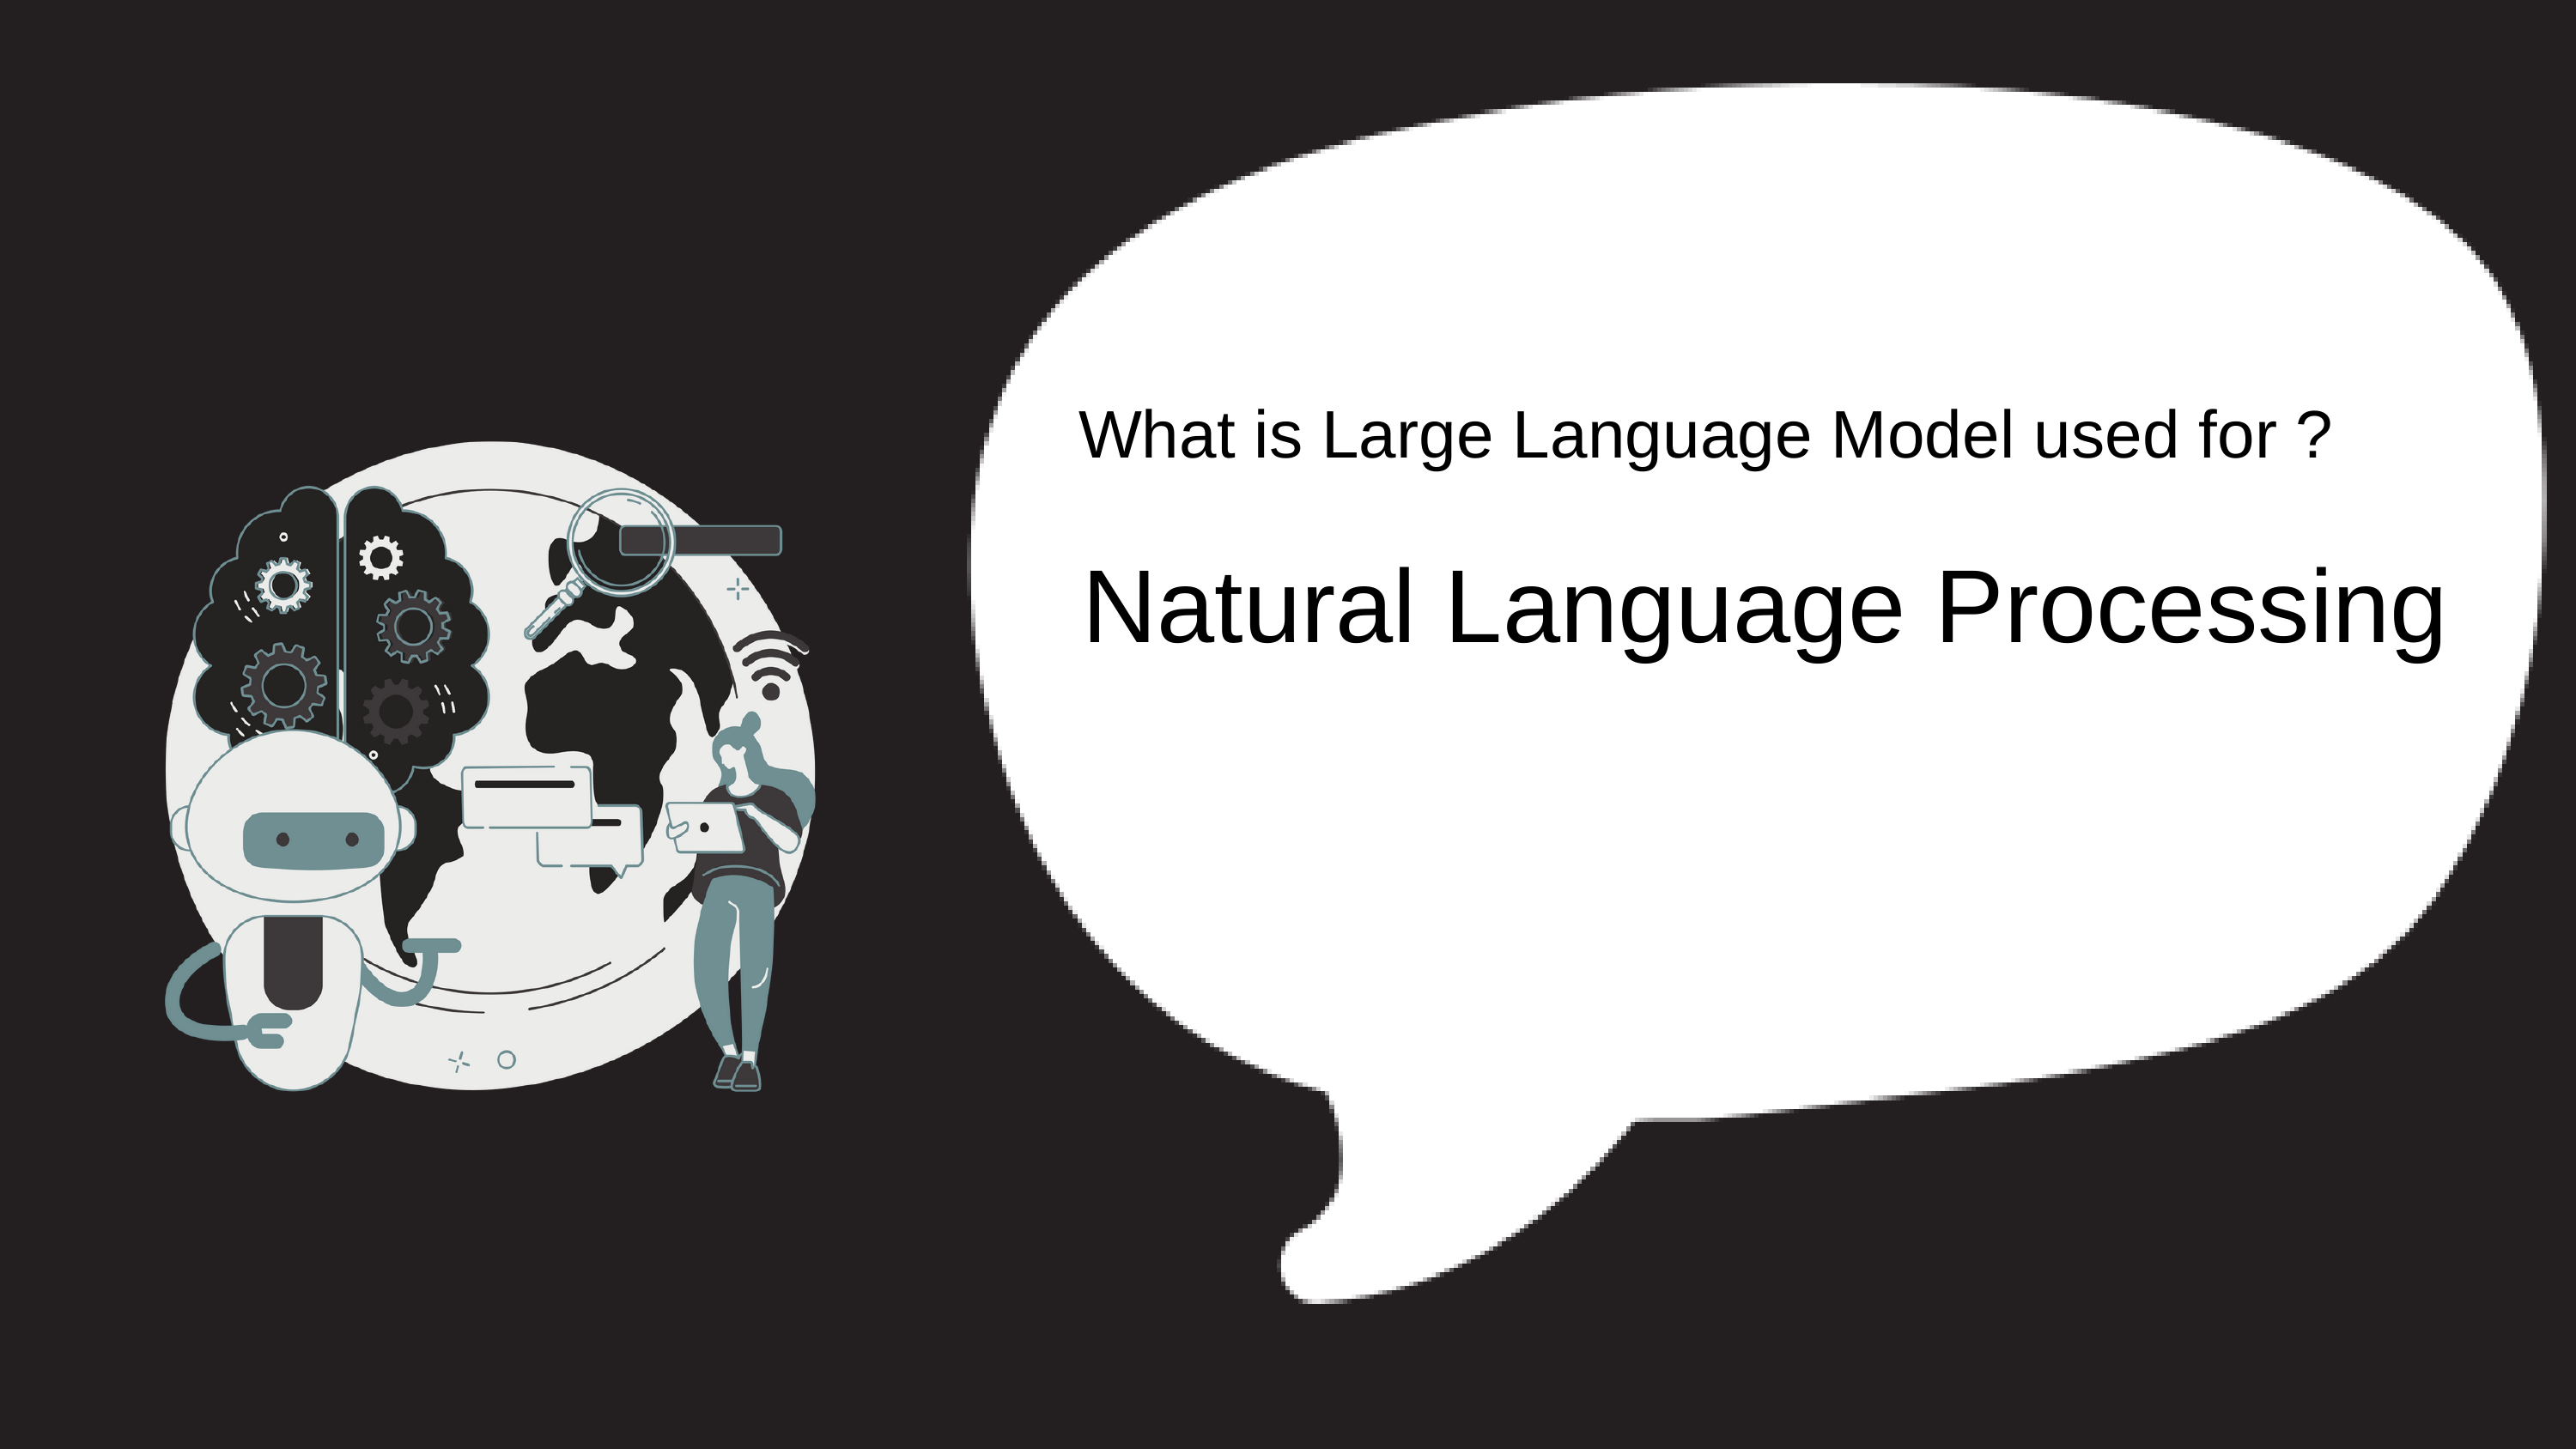

What is Large Language Model used for ?

Natural Language Processing